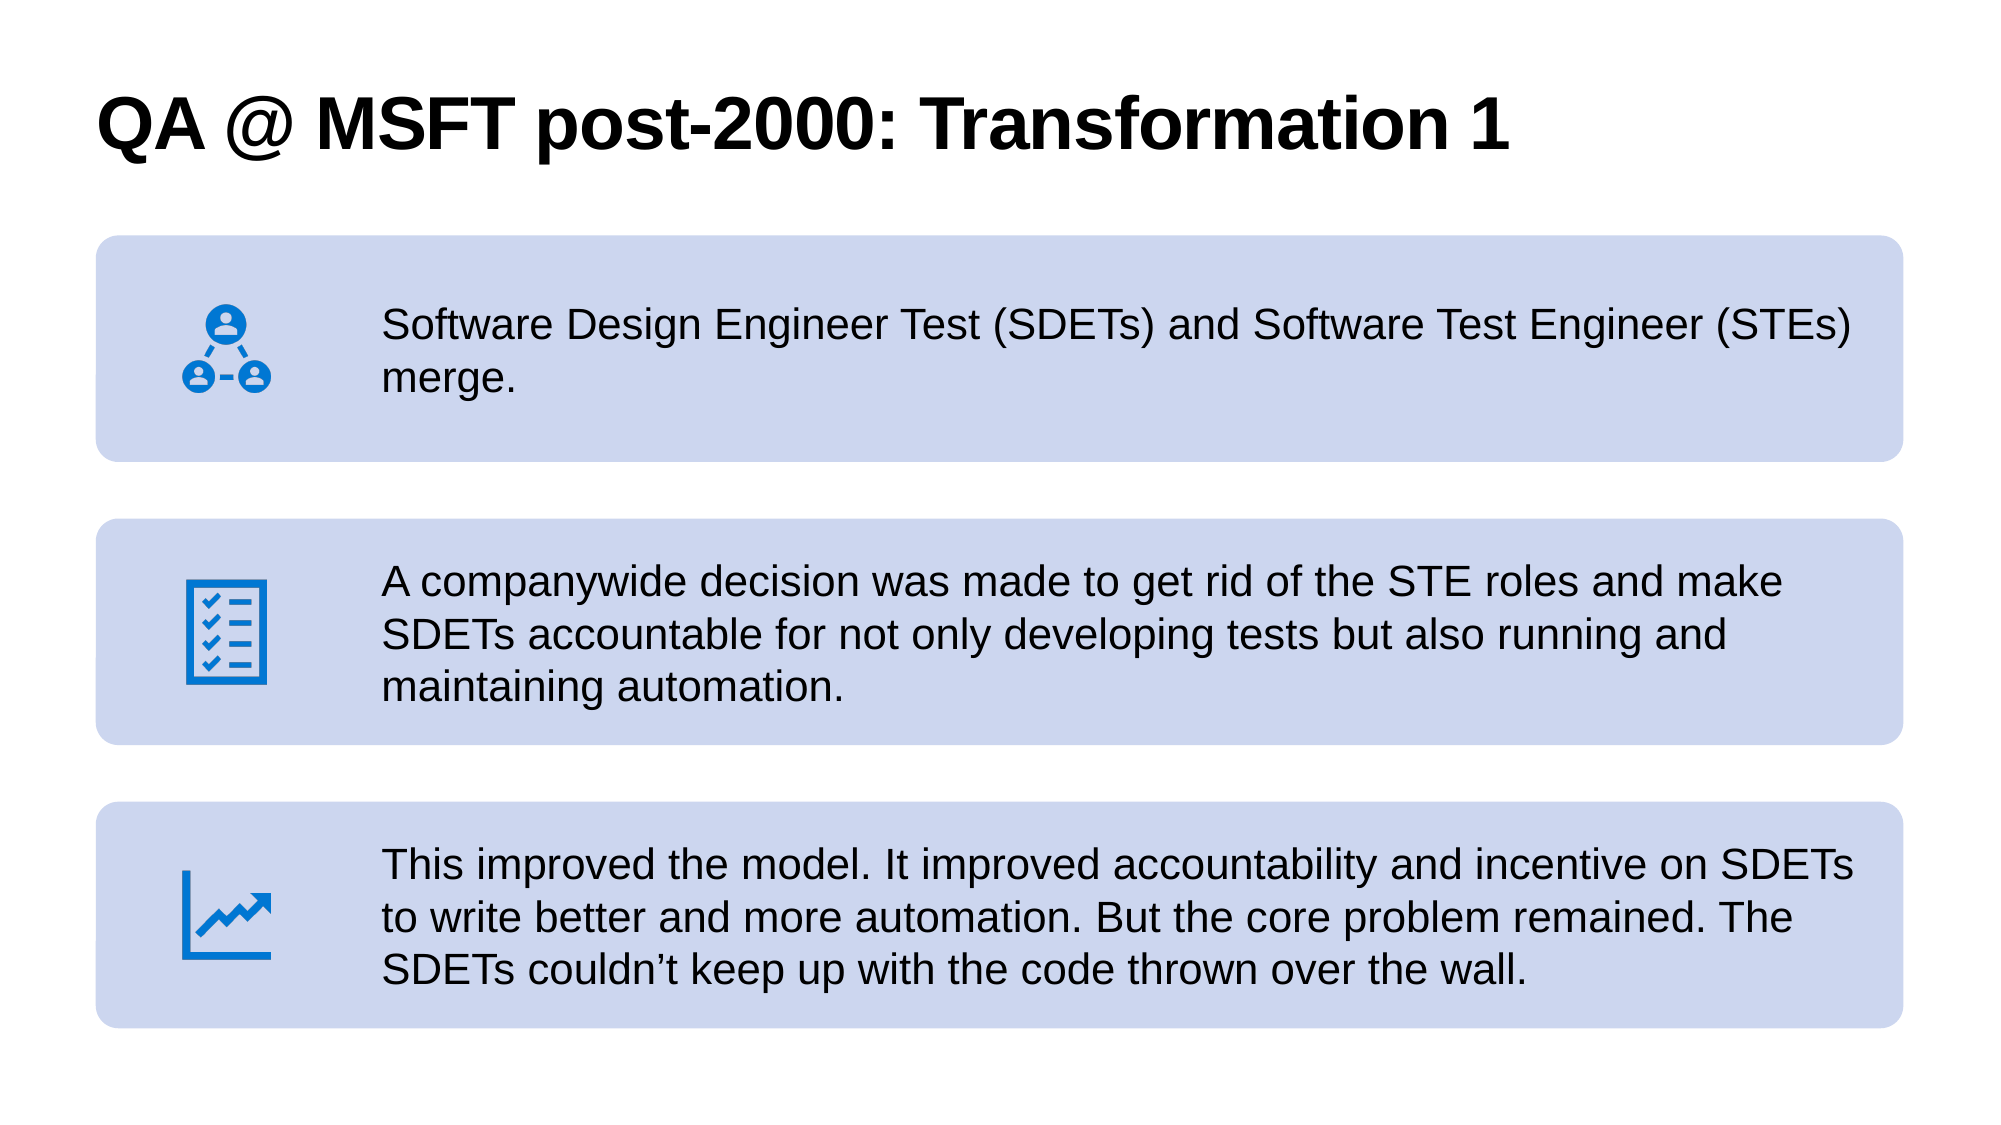

# QA @ MSFT post-2000: Transformation 1
Software Design Engineer Test (SDETs) and Software Test Engineer (STEs) merge.
A companywide decision was made to get rid of the STE roles and make SDETs accountable for not only developing tests but also running and maintaining automation.
This improved the model. It improved accountability and incentive on SDETs to write better and more automation. But the core problem remained. The SDETs couldn’t keep up with the code thrown over the wall.